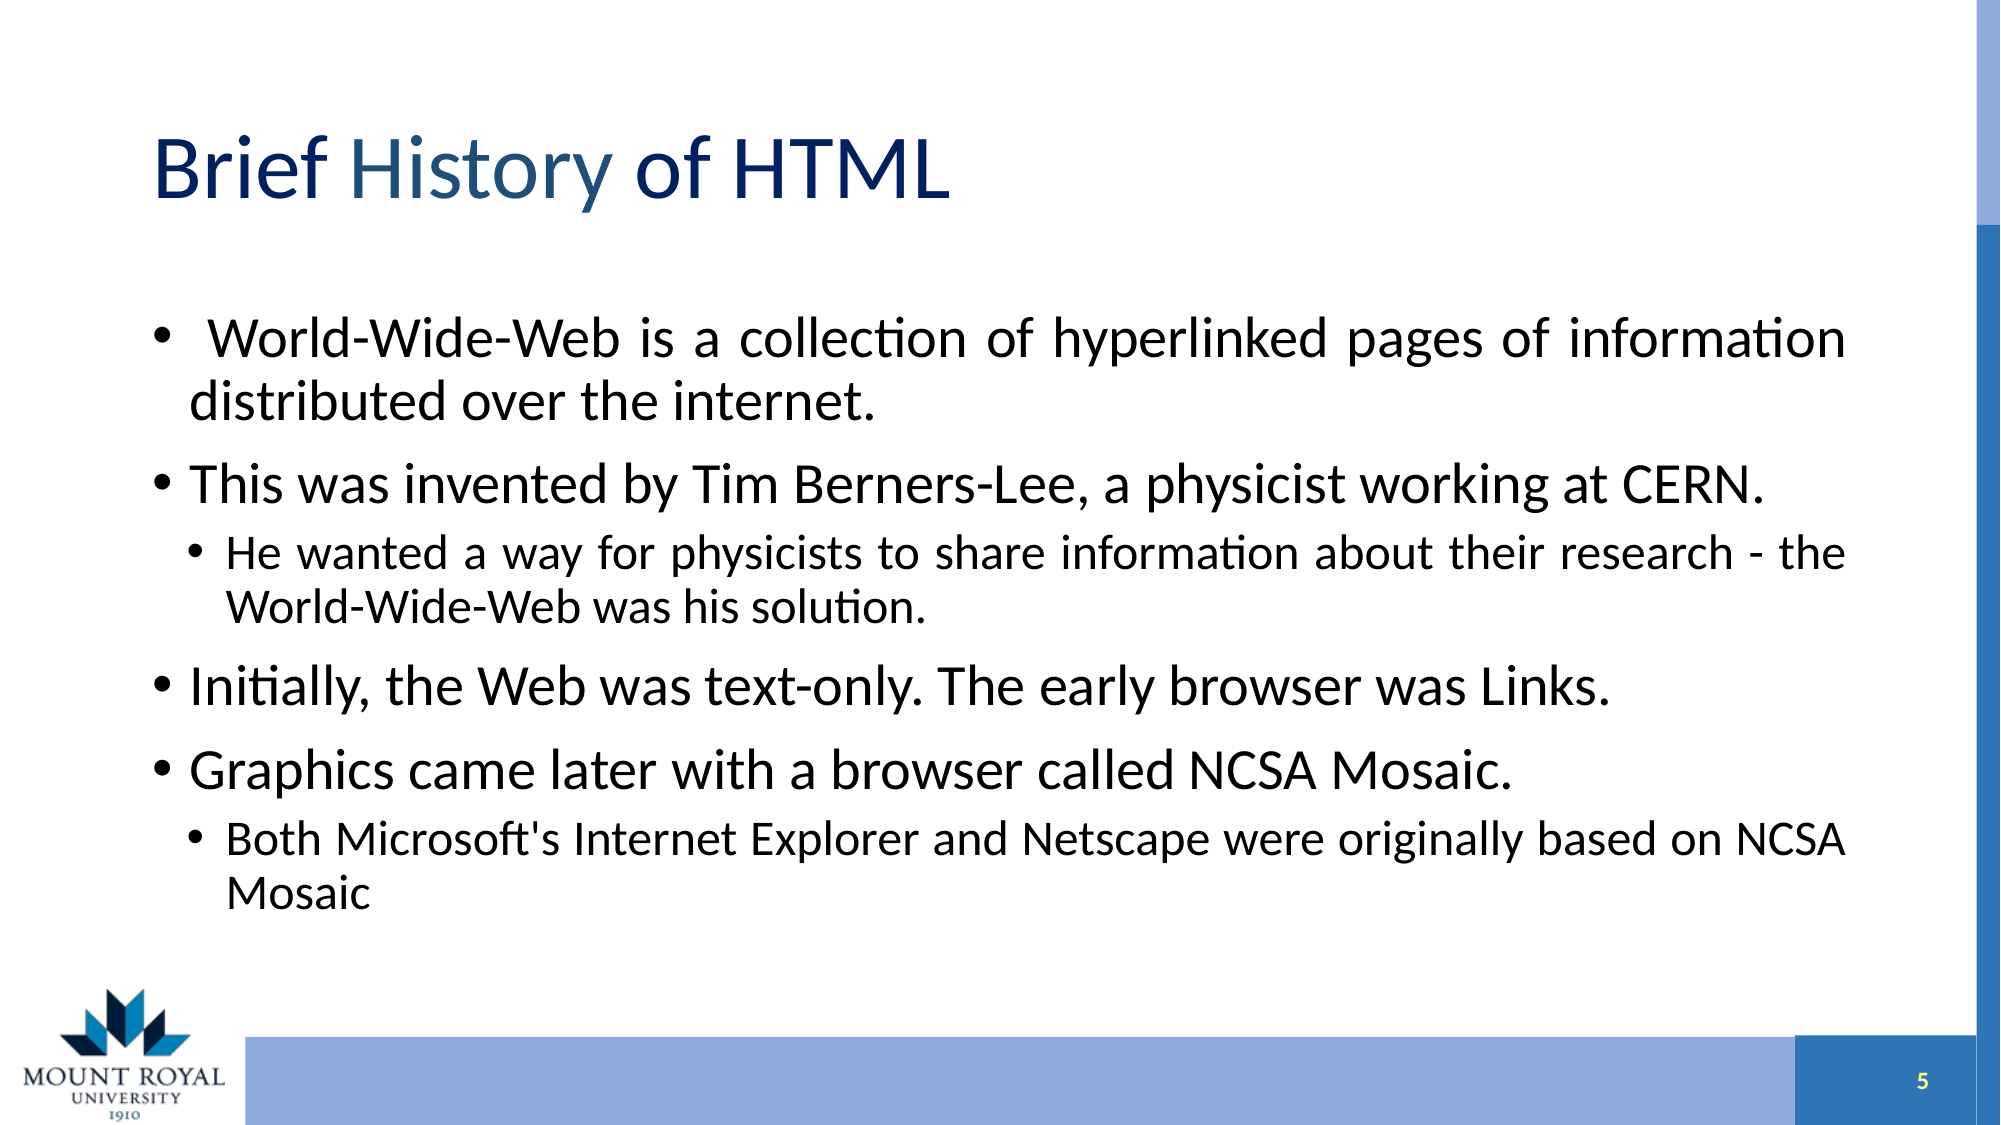

# Brief History of HTML
 World-Wide-Web is a collection of hyperlinked pages of information distributed over the internet.
This was invented by Tim Berners-Lee, a physicist working at CERN.
He wanted a way for physicists to share information about their research - the World-Wide-Web was his solution.
Initially, the Web was text-only. The early browser was Links.
Graphics came later with a browser called NCSA Mosaic.
Both Microsoft's Internet Explorer and Netscape were originally based on NCSA Mosaic
5